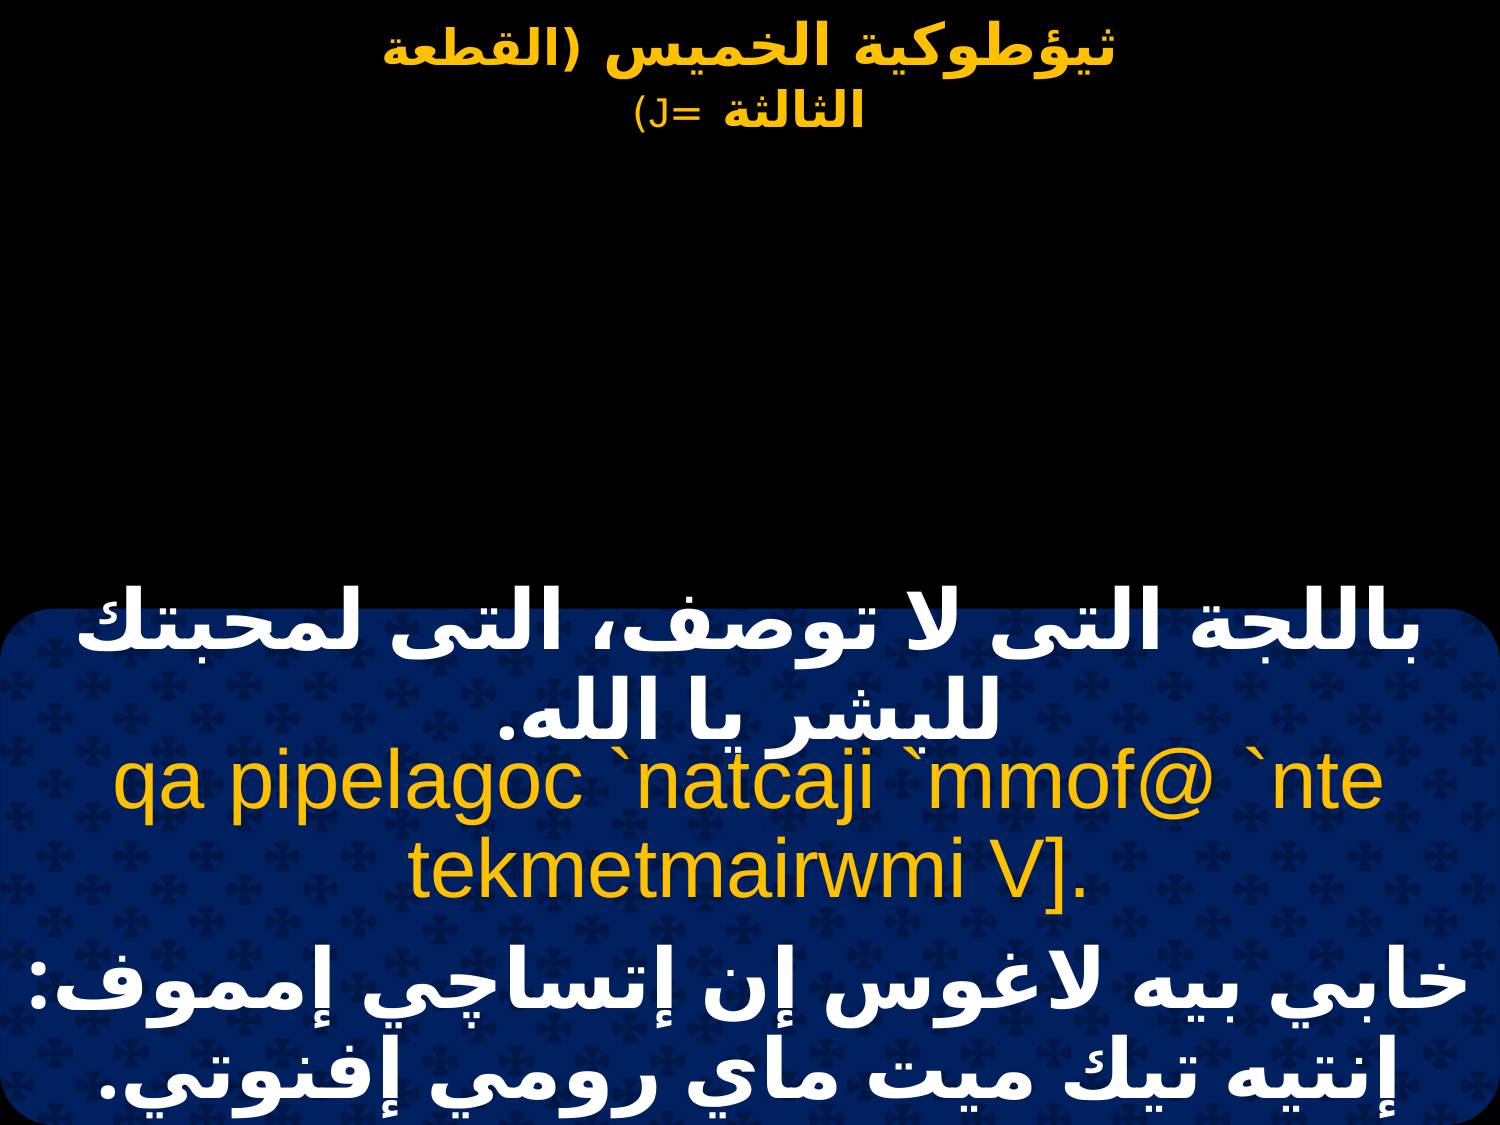

باللجة التى لا توصف، التى لمحبتك للبشر يا الله.
qa pipelagoc `natcaji `mmof@ `nte tekmetmairwmi V].
خابي بيه لاغوس إن إتساچي إمموف: إنتيه تيك ميت ماي رومي إفنوتي.